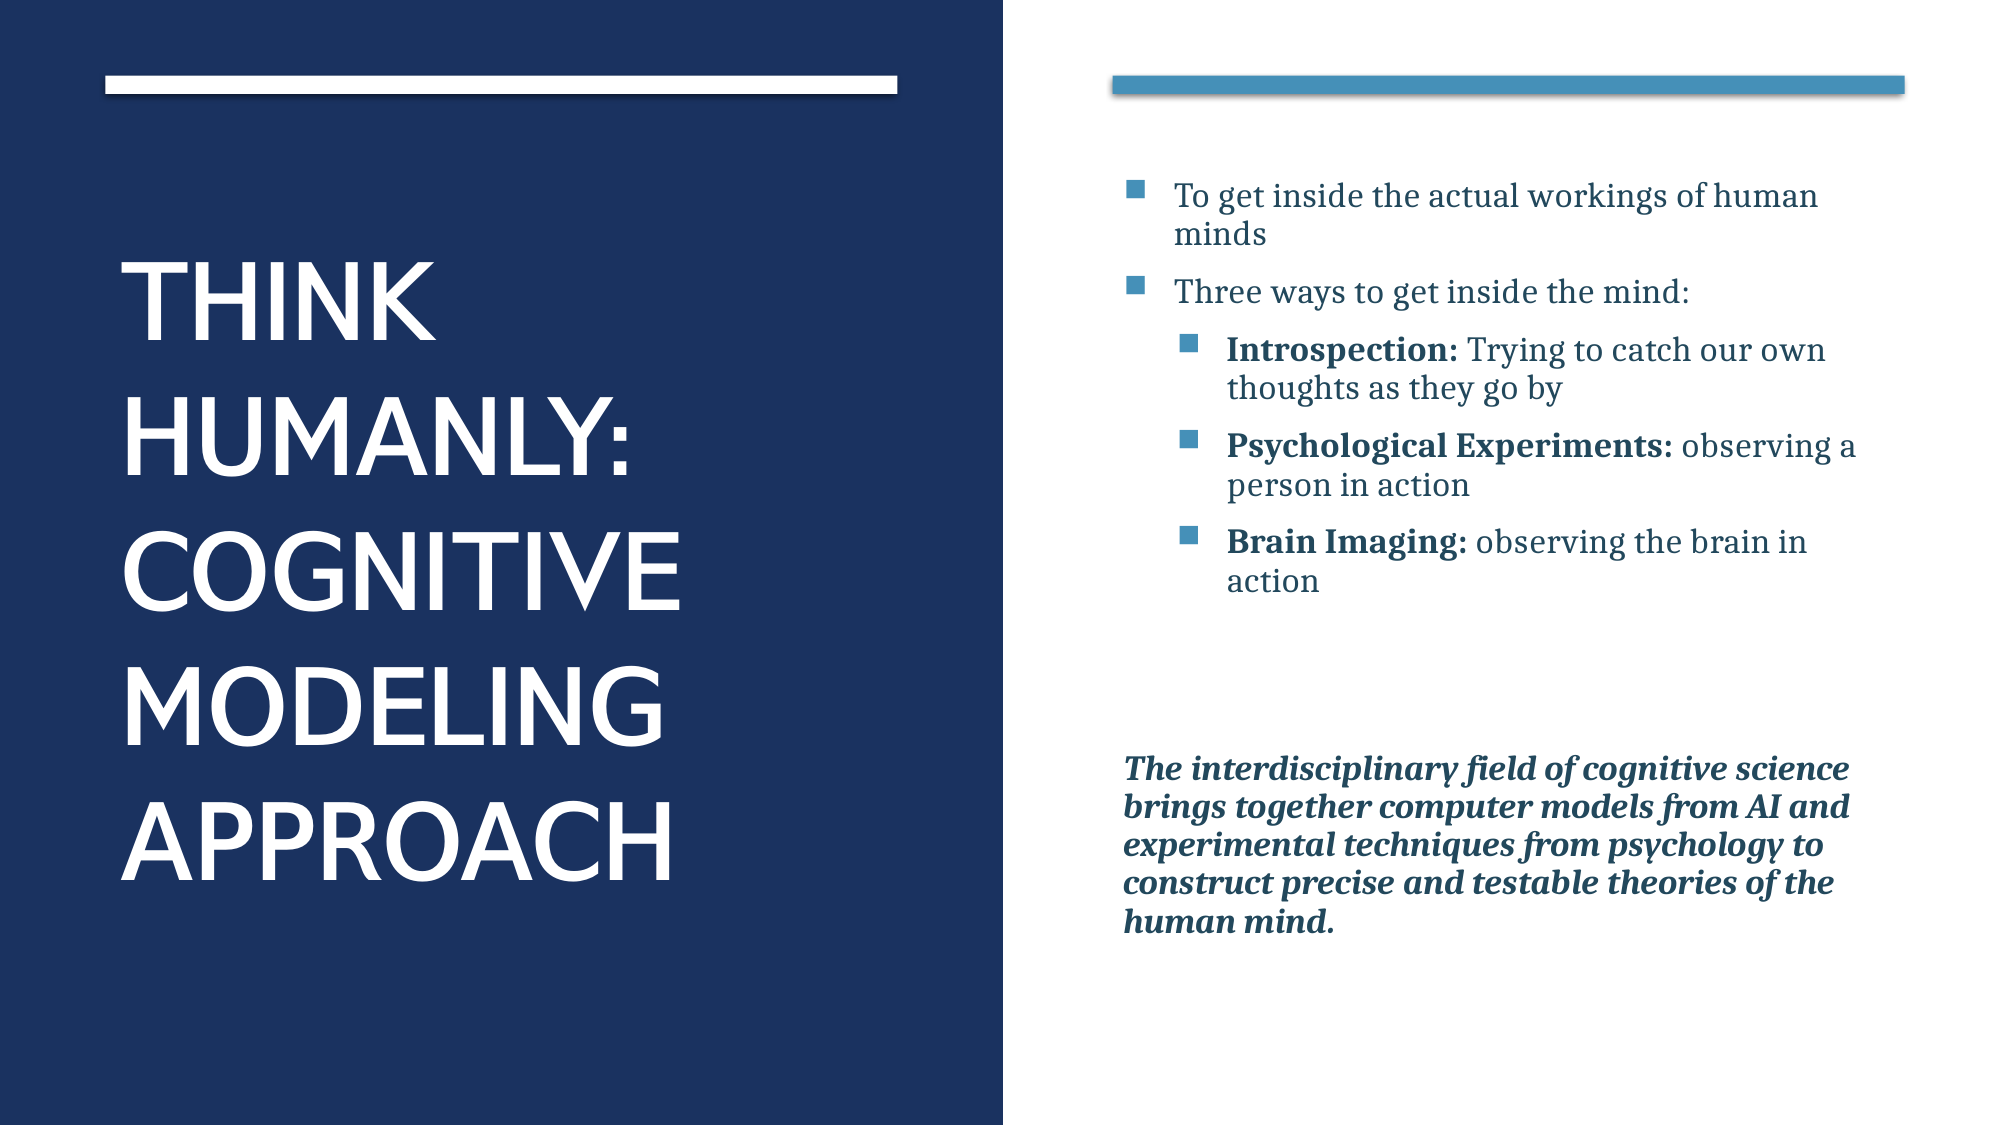

# Think Humanly: cognitive modeling approach
To get inside the actual workings of human minds
Three ways to get inside the mind:
Introspection: Trying to catch our own thoughts as they go by
Psychological Experiments: observing a person in action
Brain Imaging: observing the brain in action

The interdisciplinary field of cognitive science brings together computer models from AI and experimental techniques from psychology to construct precise and testable theories of the human mind.